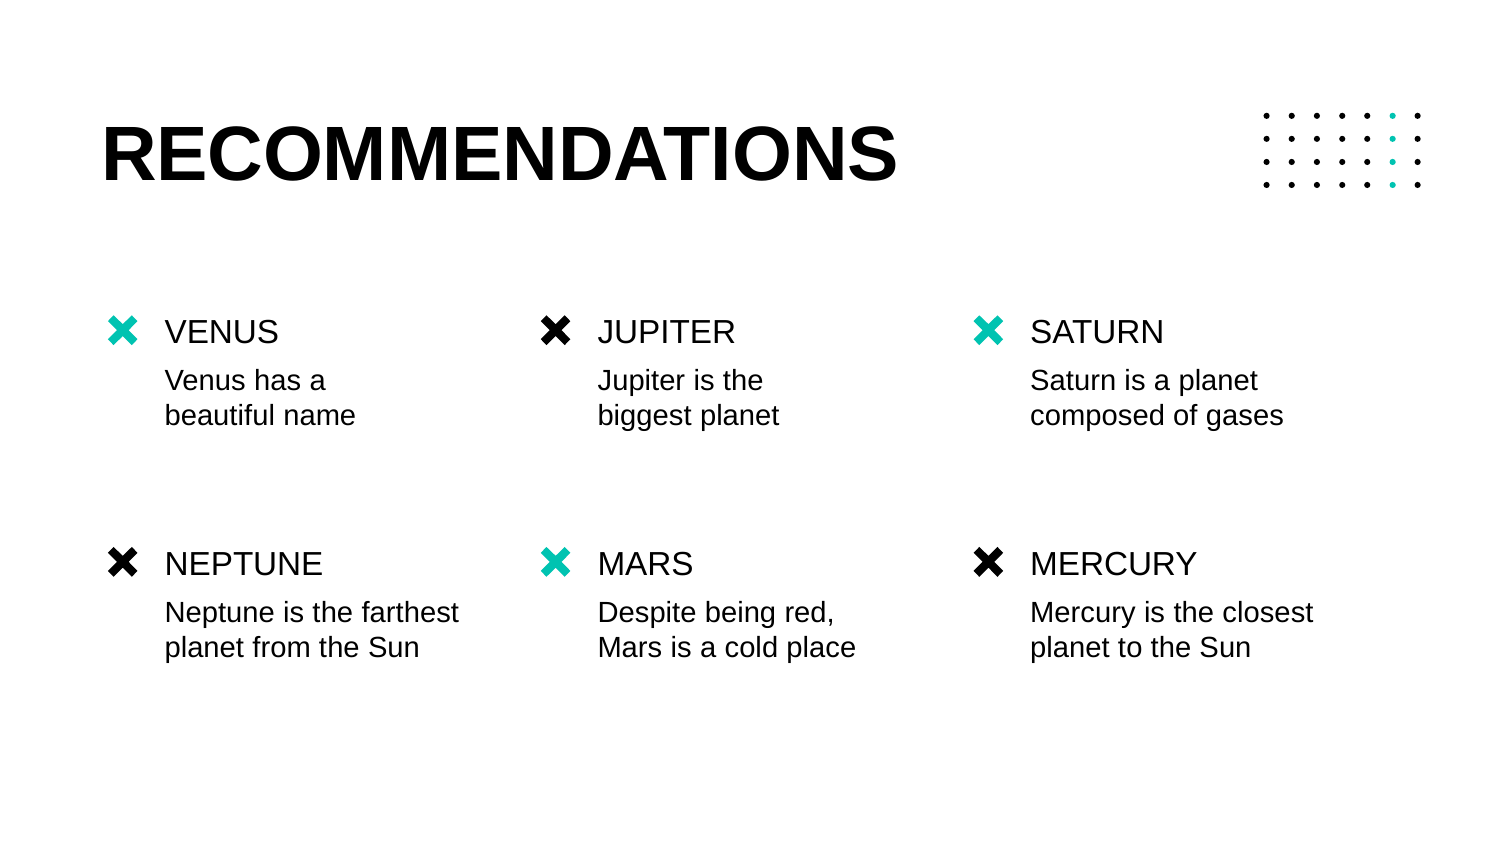

# RECOMMENDATIONS
VENUS
JUPITER
SATURN

Venus has a
beautiful name

Jupiter is the
biggest planet
Saturn is a planet
composed of gases
NEPTUNE
MARS
MERCURY

Neptune is the farthest planet from the Sun
Despite being red,
Mars is a cold place
Mercury is the closest planet to the Sun